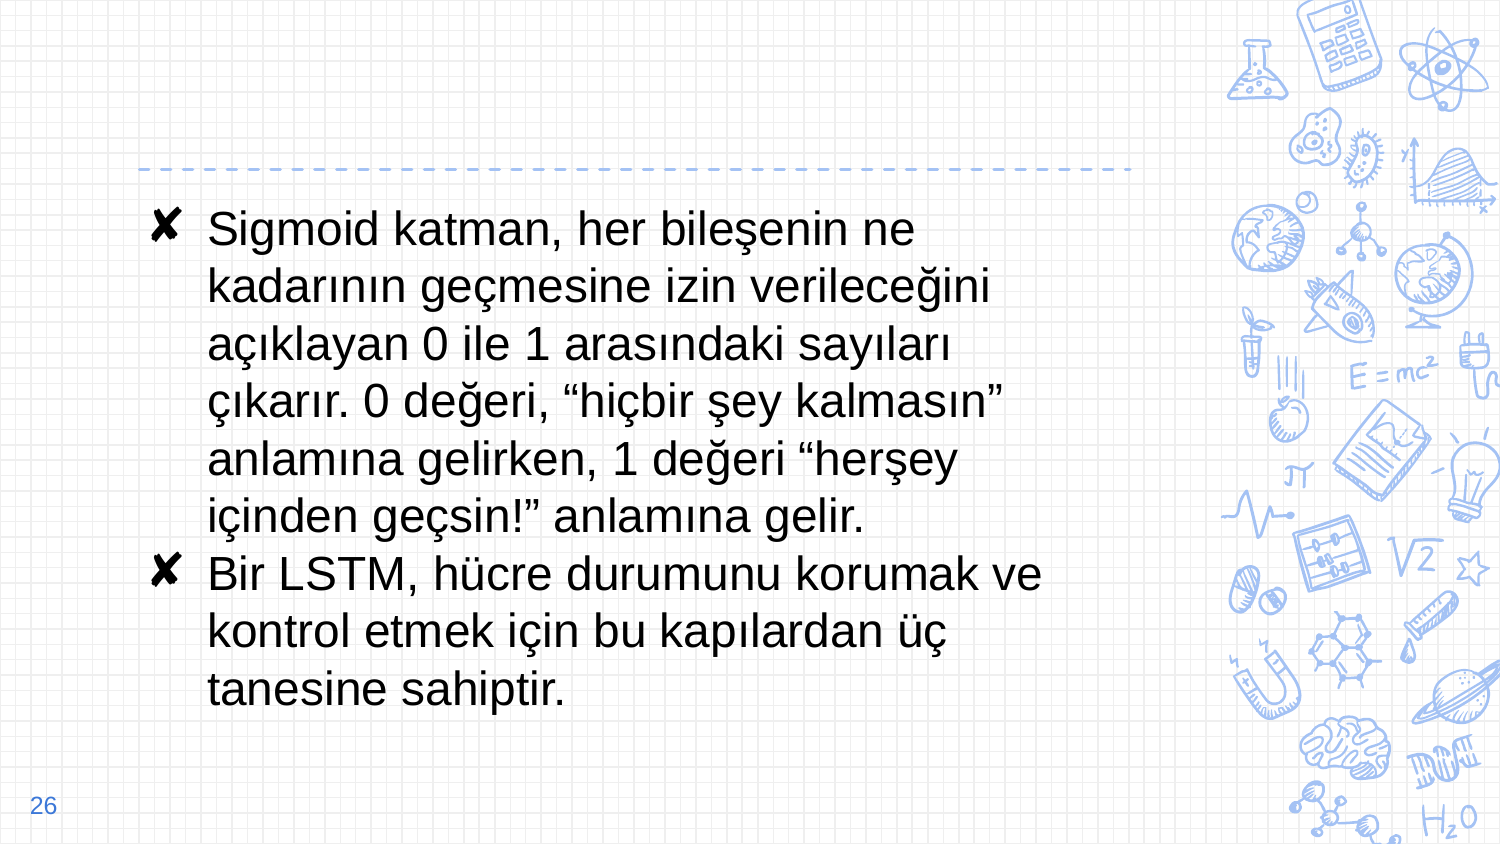

Sigmoid katman, her bileşenin ne kadarının geçmesine izin verileceğini açıklayan 0 ile 1 arasındaki sayıları çıkarır. 0 değeri, “hiçbir şey kalmasın” anlamına gelirken, 1 değeri “herşey içinden geçsin!” anlamına gelir.
Bir LSTM, hücre durumunu korumak ve kontrol etmek için bu kapılardan üç tanesine sahiptir.

26